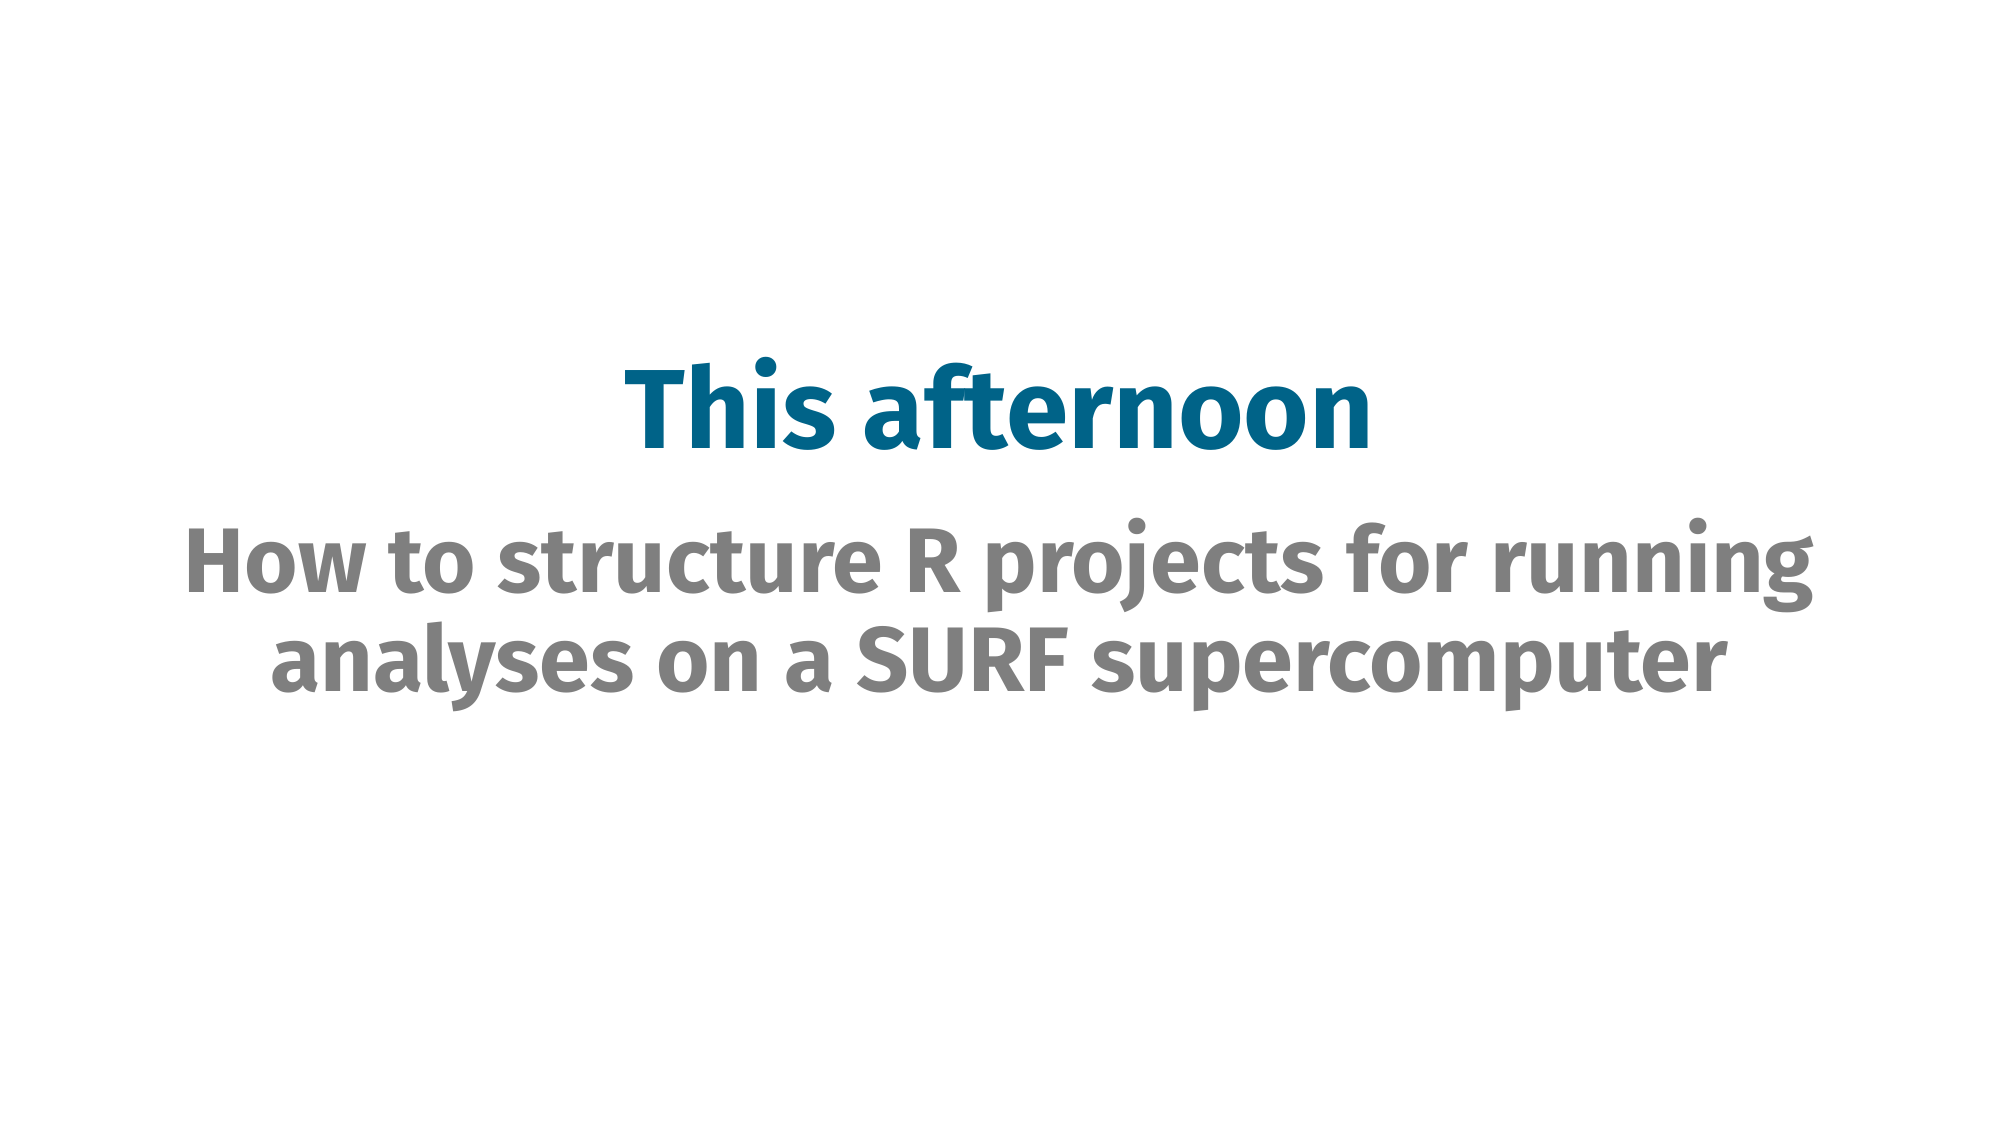

# This afternoon
How to structure R projects for running analyses on a SURF supercomputer